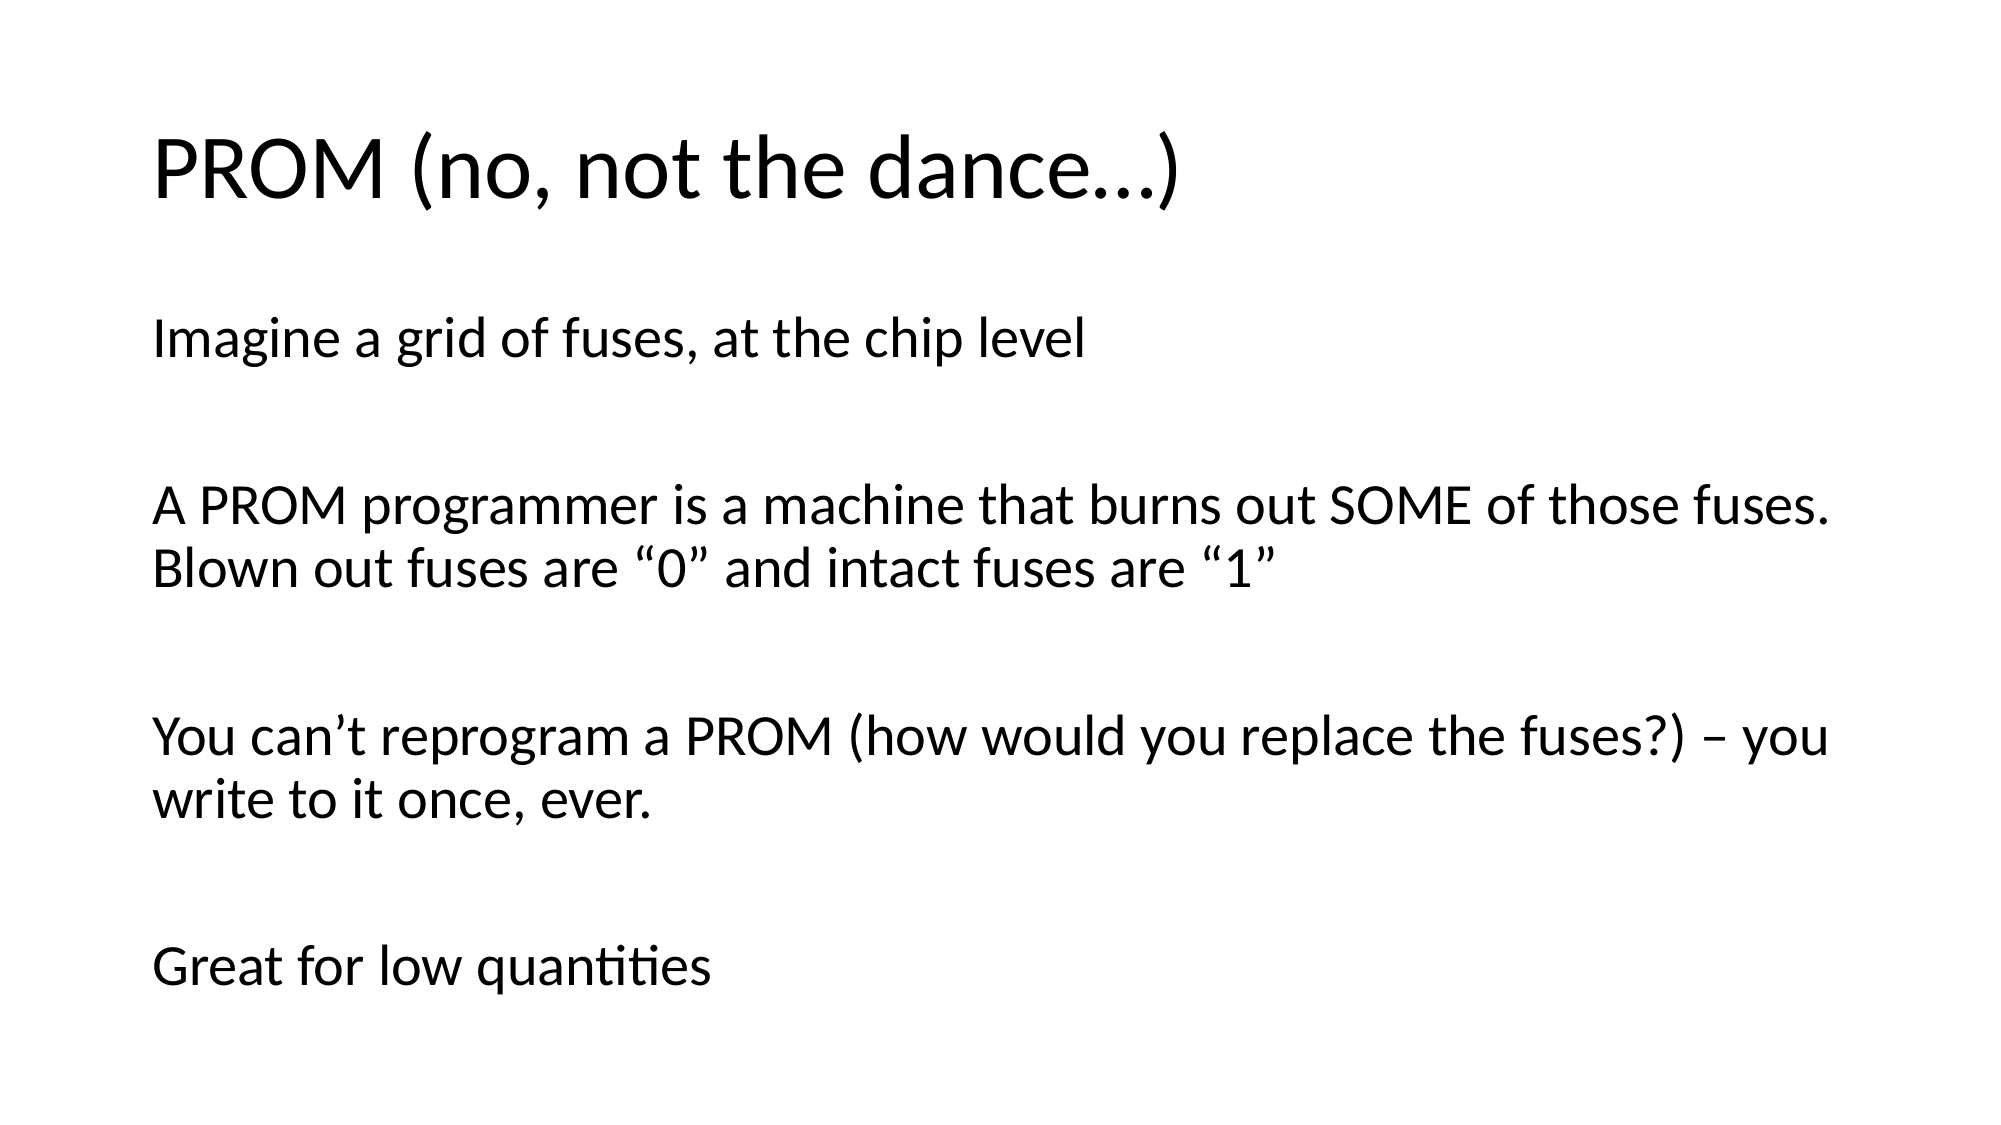

# PROM (no, not the dance…)
Imagine a grid of fuses, at the chip level

A PROM programmer is a machine that burns out SOME of those fuses. Blown out fuses are “0” and intact fuses are “1”

You can’t reprogram a PROM (how would you replace the fuses?) – you write to it once, ever.

Great for low quantities